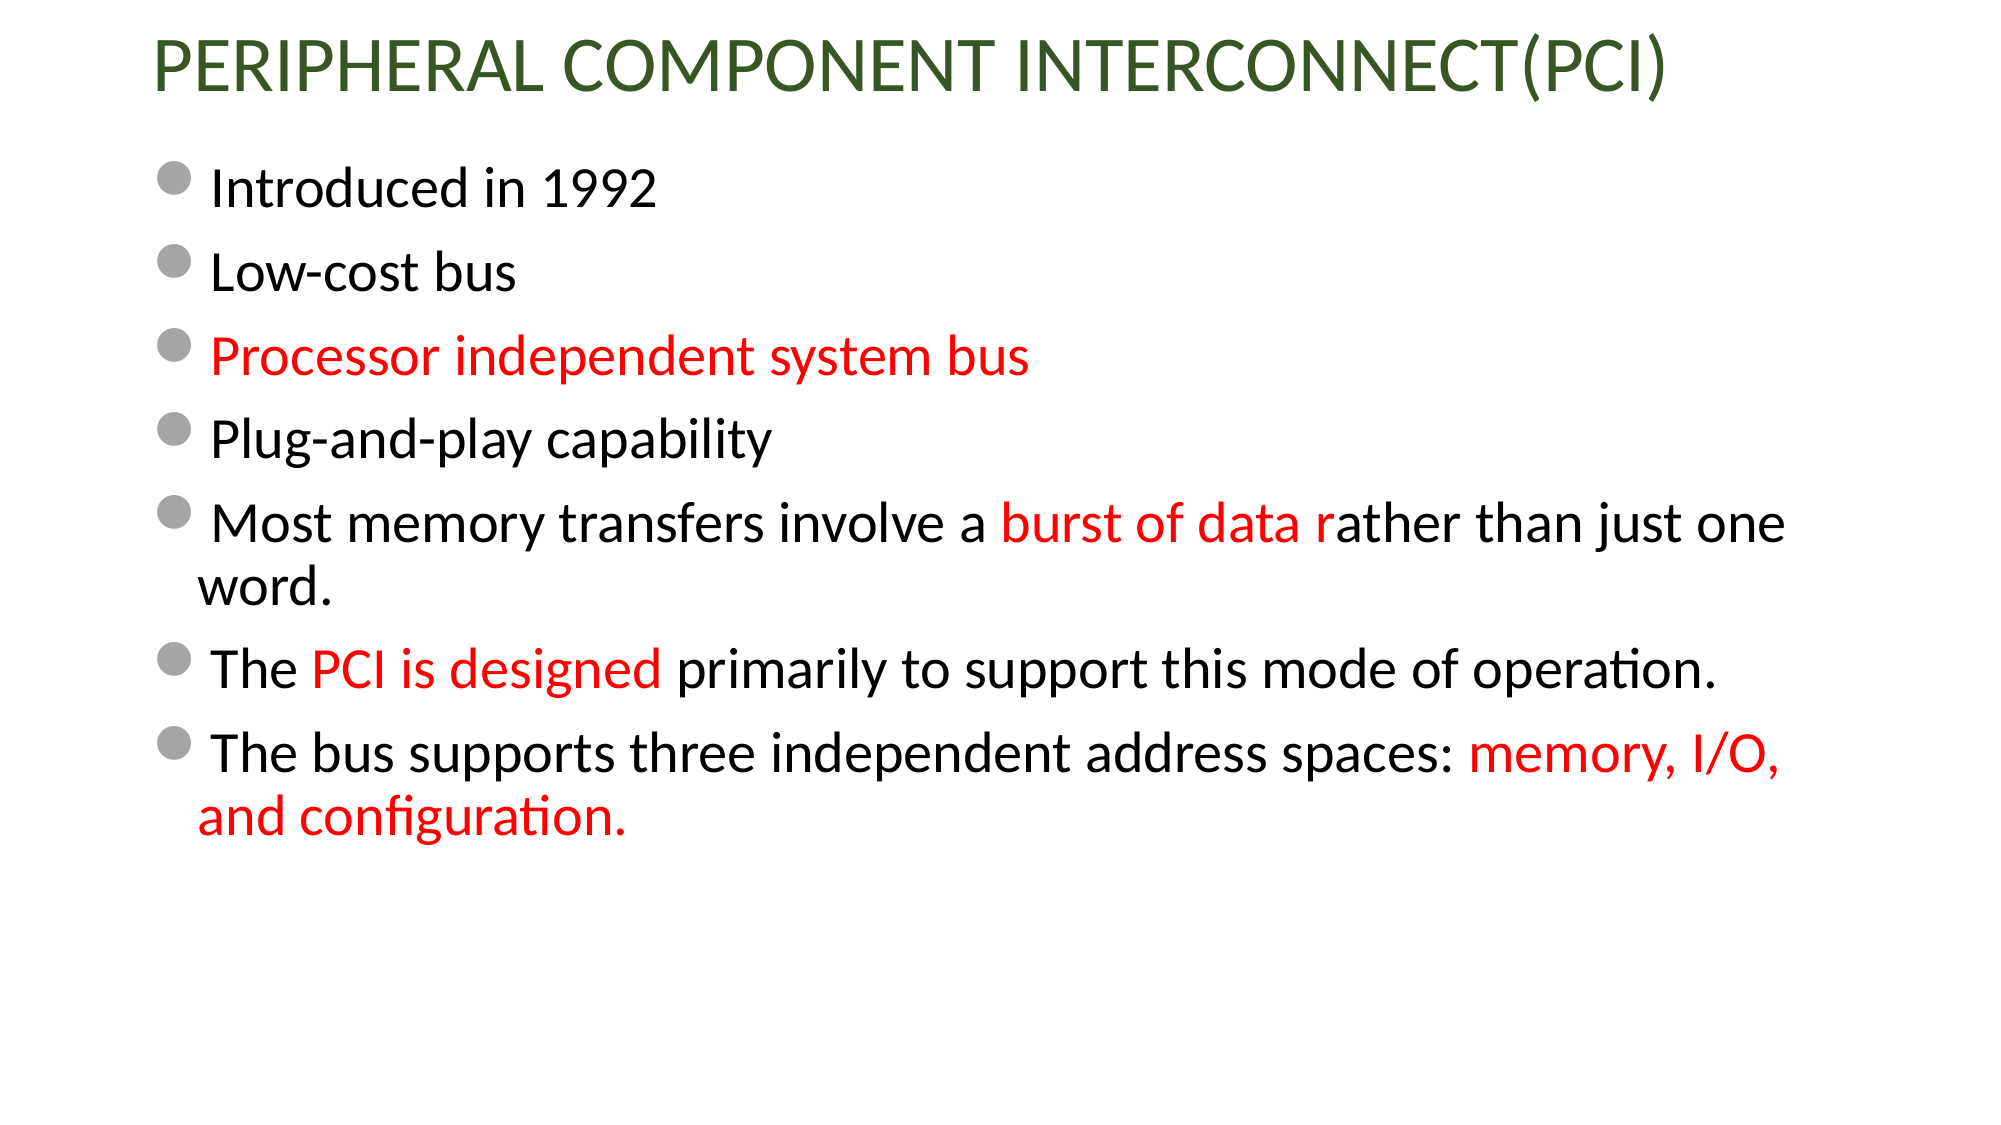

# PERIPHERAL COMPONENT INTERCONNECT(PCI)
Introduced in 1992
Low-cost bus
Processor independent system bus
Plug-and-play capability
Most memory transfers involve a burst of data rather than just one word.
The PCI is designed primarily to support this mode of operation.
The bus supports three independent address spaces: memory, I/O, and configuration.